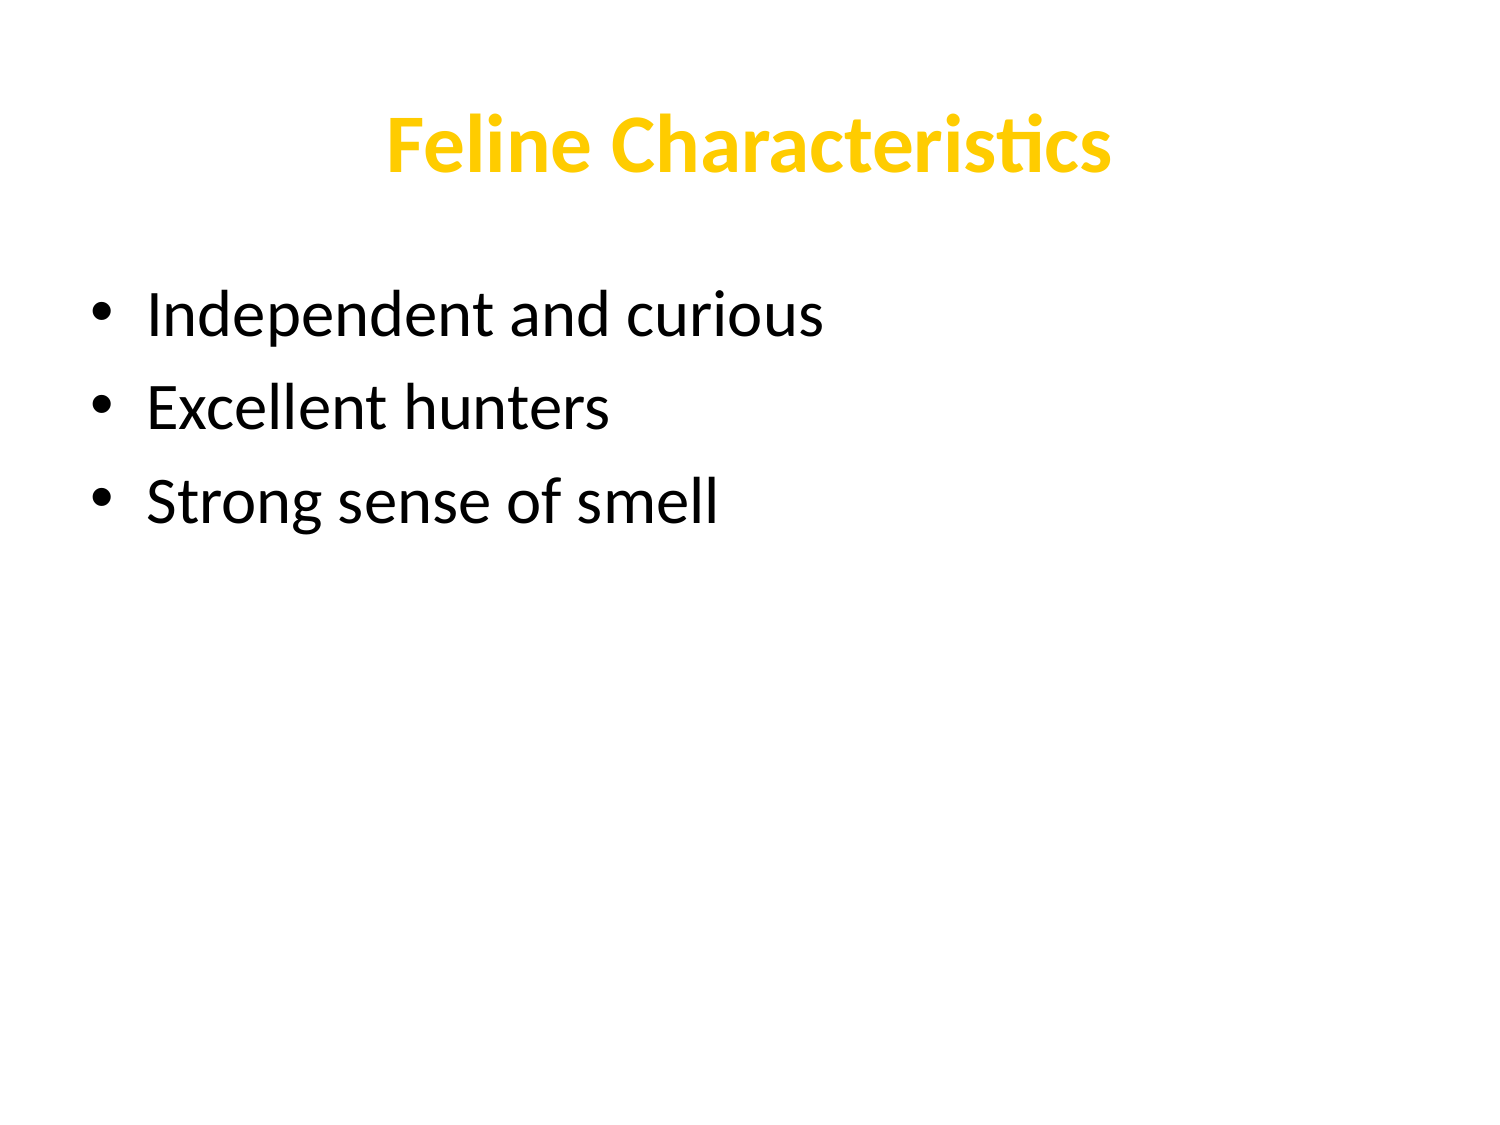

# Feline Characteristics
Independent and curious
Excellent hunters
Strong sense of smell